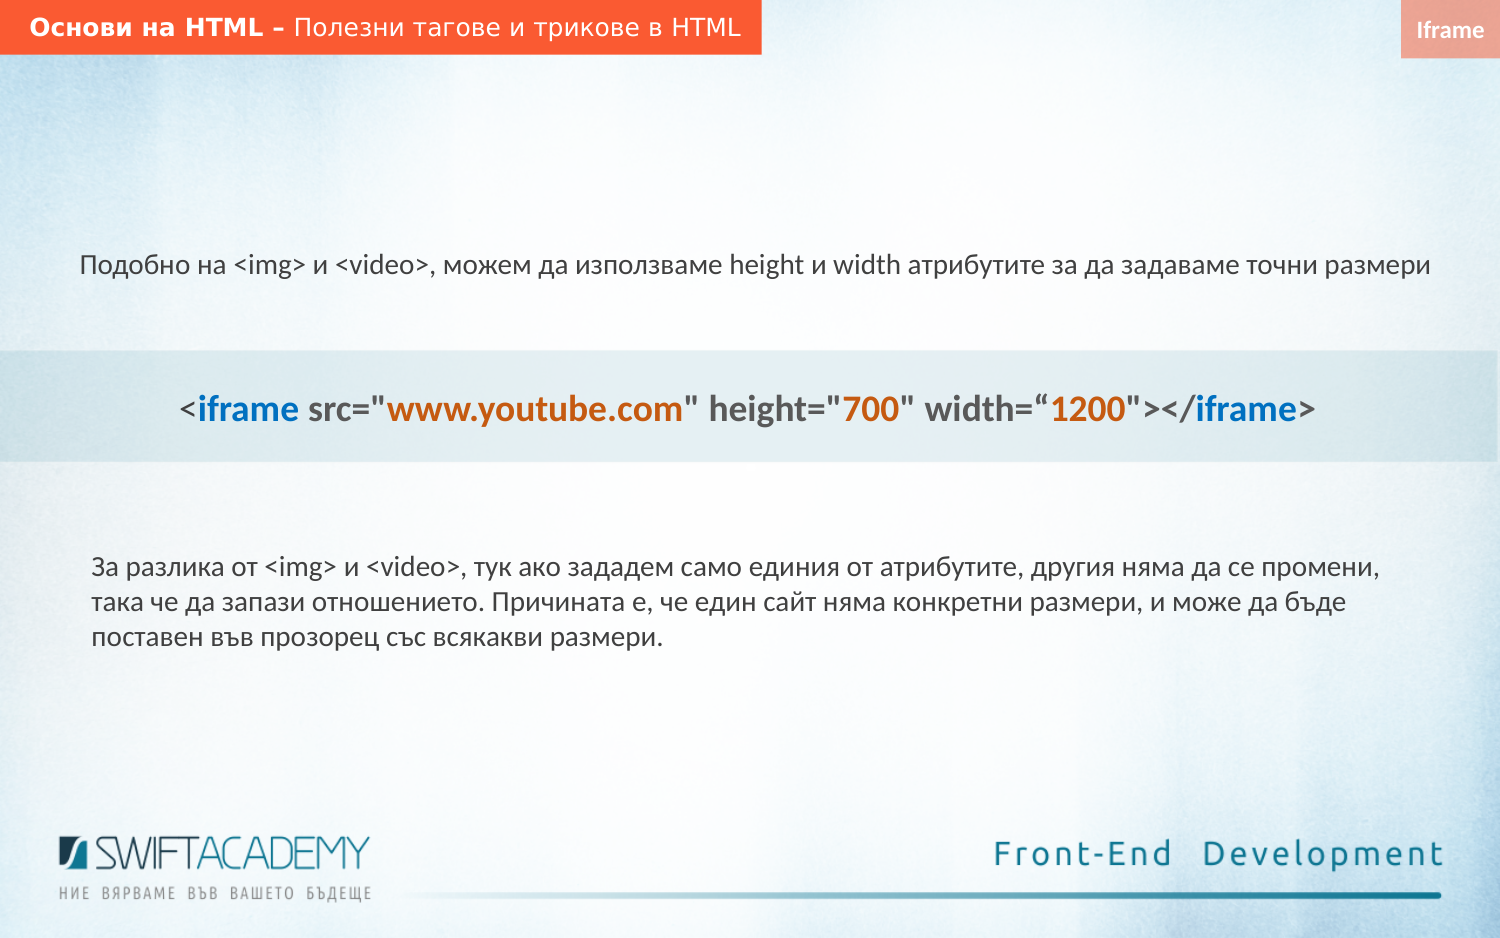

Основи на HTML – Полезни тагове и трикове в HTML
Iframe
Подобно на <img> и <video>, можем да използваме height и width атрибутите за да задаваме точни размери
<iframe src="www.youtube.com" height="700" width=“1200"></iframe>
За разлика от <img> и <video>, тук ако зададем само единия от атрибутите, другия няма да се промени, така че да запази отношението. Причината е, че един сайт няма конкретни размери, и може да бъде поставен във прозорец със всякакви размери.